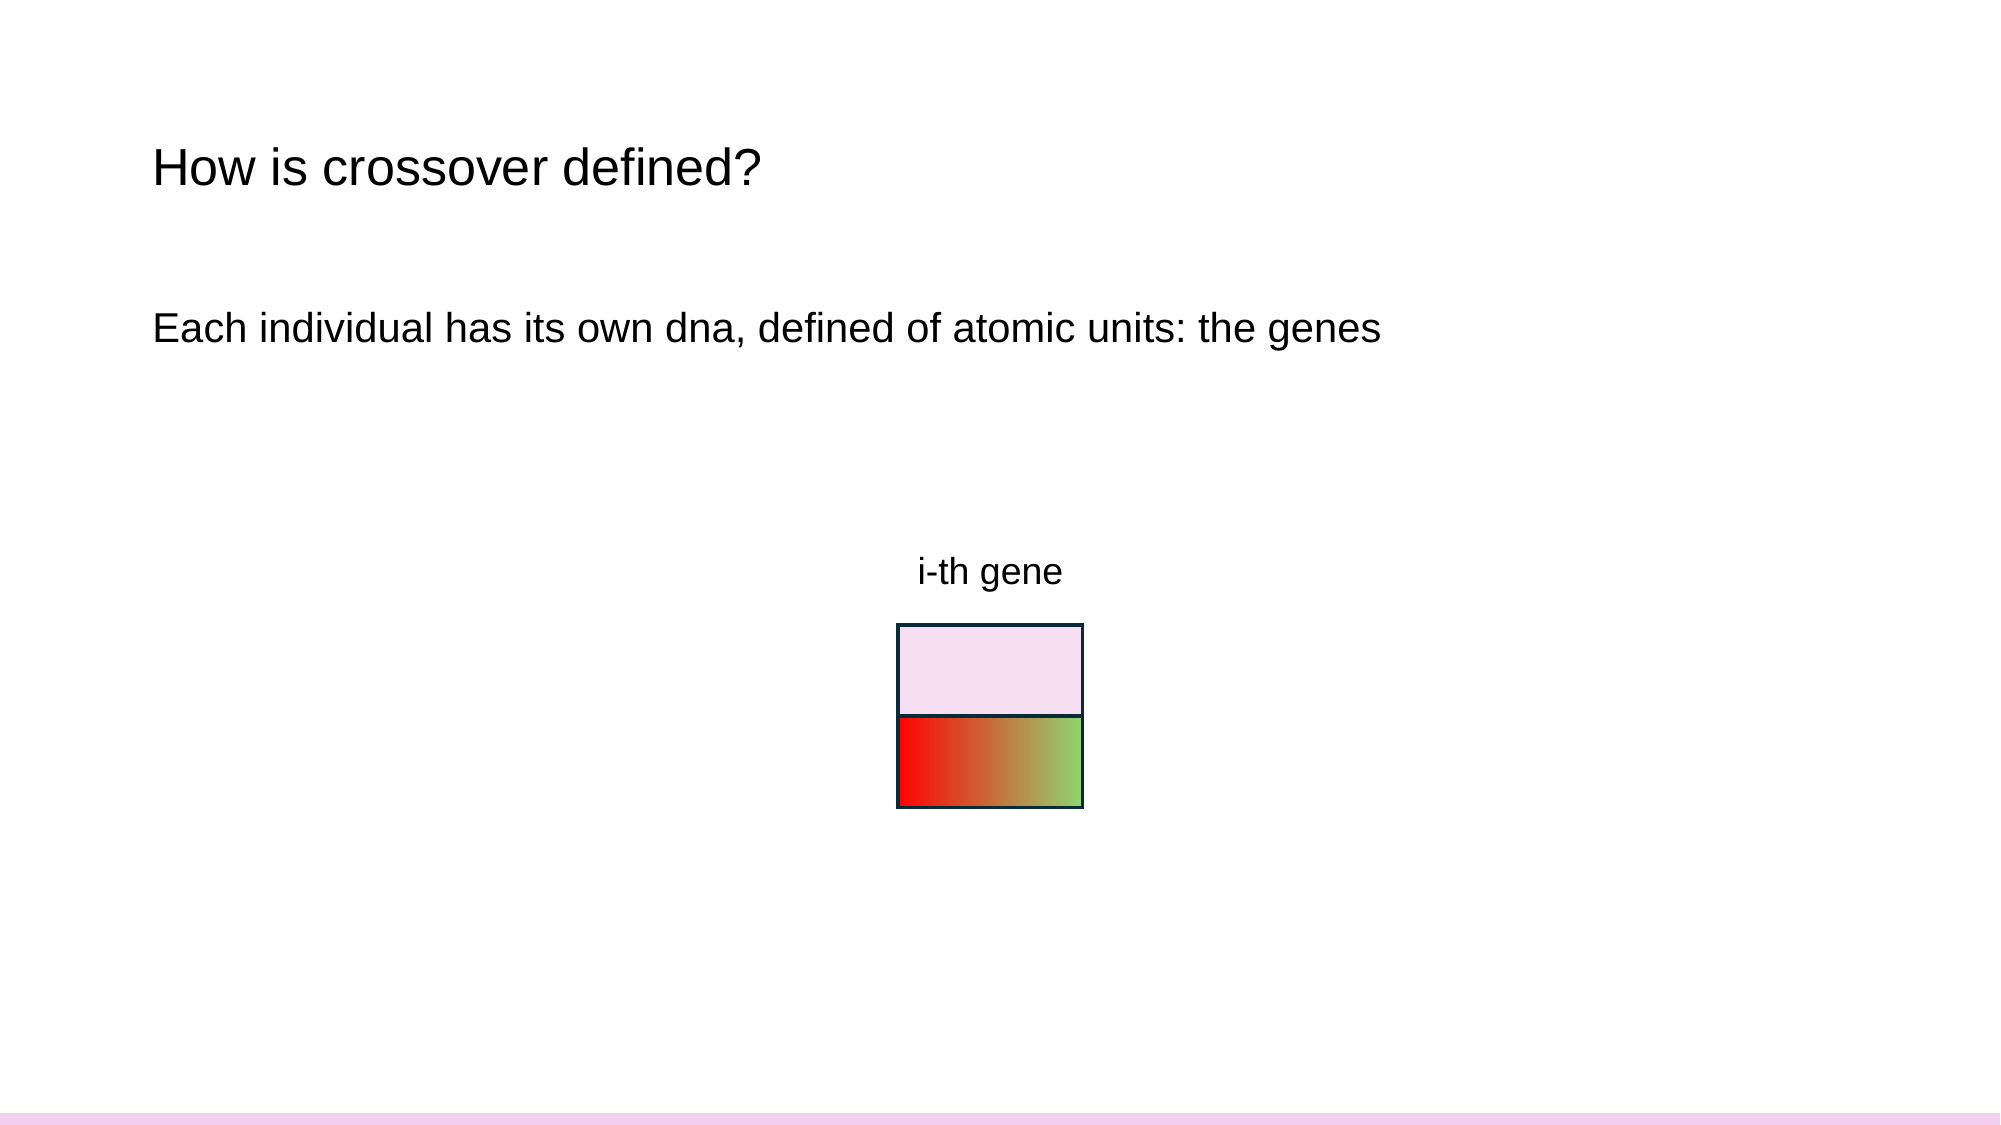

# How is crossover defined?

Each individual has its own dna, defined of atomic units: the genes
i-th gene